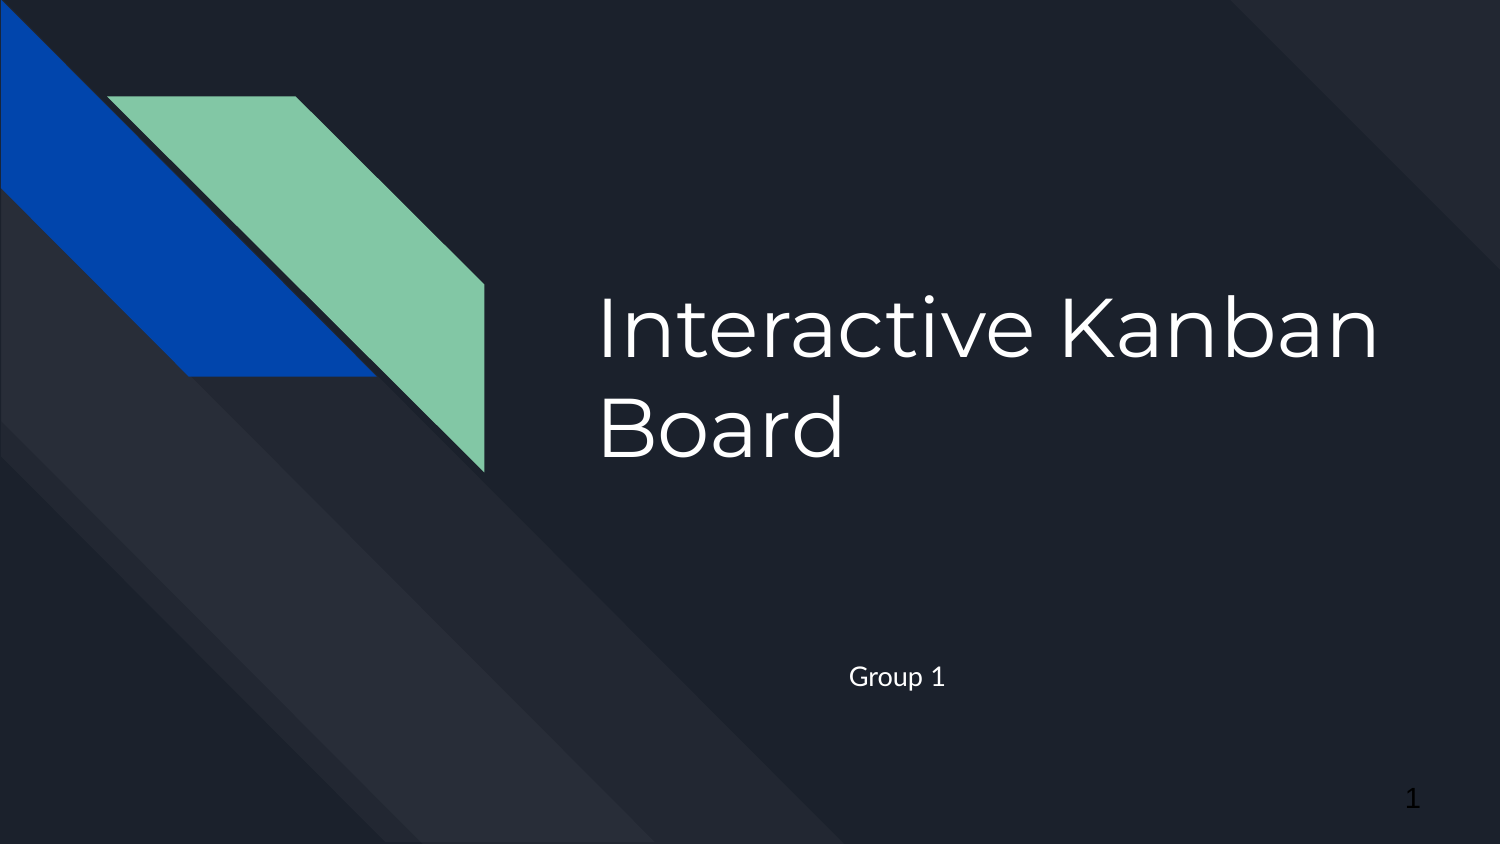

# Interactive Kanban Board

Group 1
1